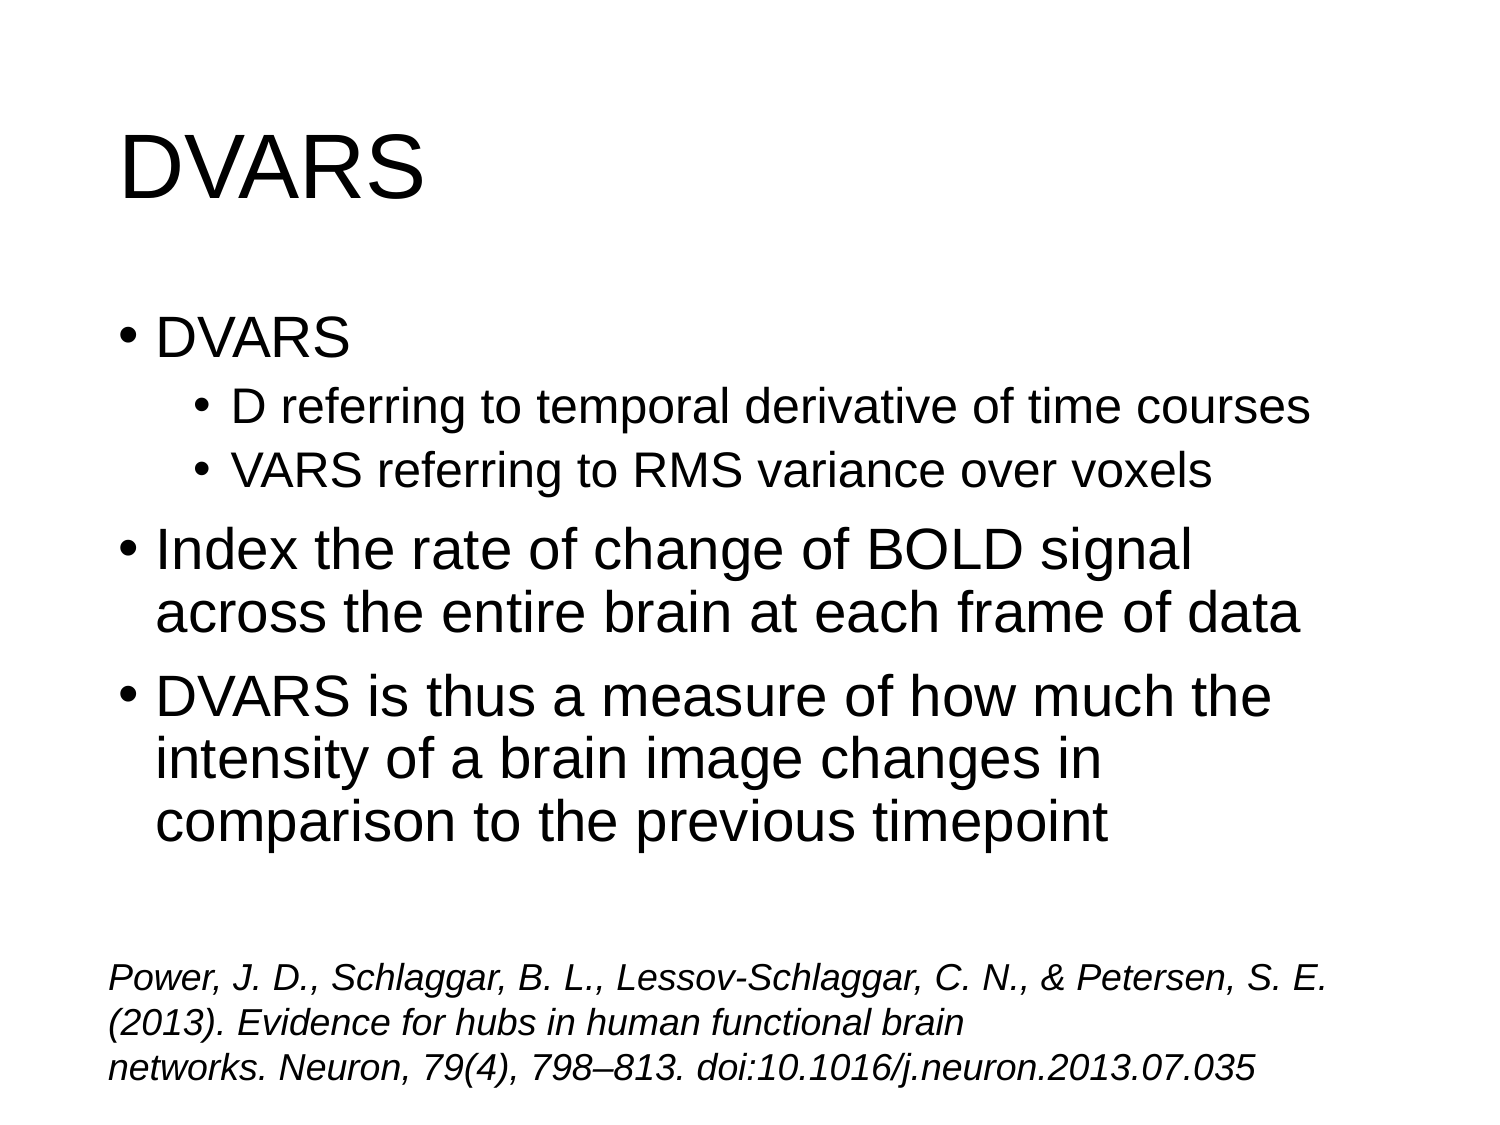

# DVARS
DVARS
D referring to temporal derivative of time courses
VARS referring to RMS variance over voxels
Index the rate of change of BOLD signal across the entire brain at each frame of data
DVARS is thus a measure of how much the intensity of a brain image changes in comparison to the previous timepoint
Power, J. D., Schlaggar, B. L., Lessov-Schlaggar, C. N., & Petersen, S. E. (2013). Evidence for hubs in human functional brain networks. Neuron, 79(4), 798–813. doi:10.1016/j.neuron.2013.07.035